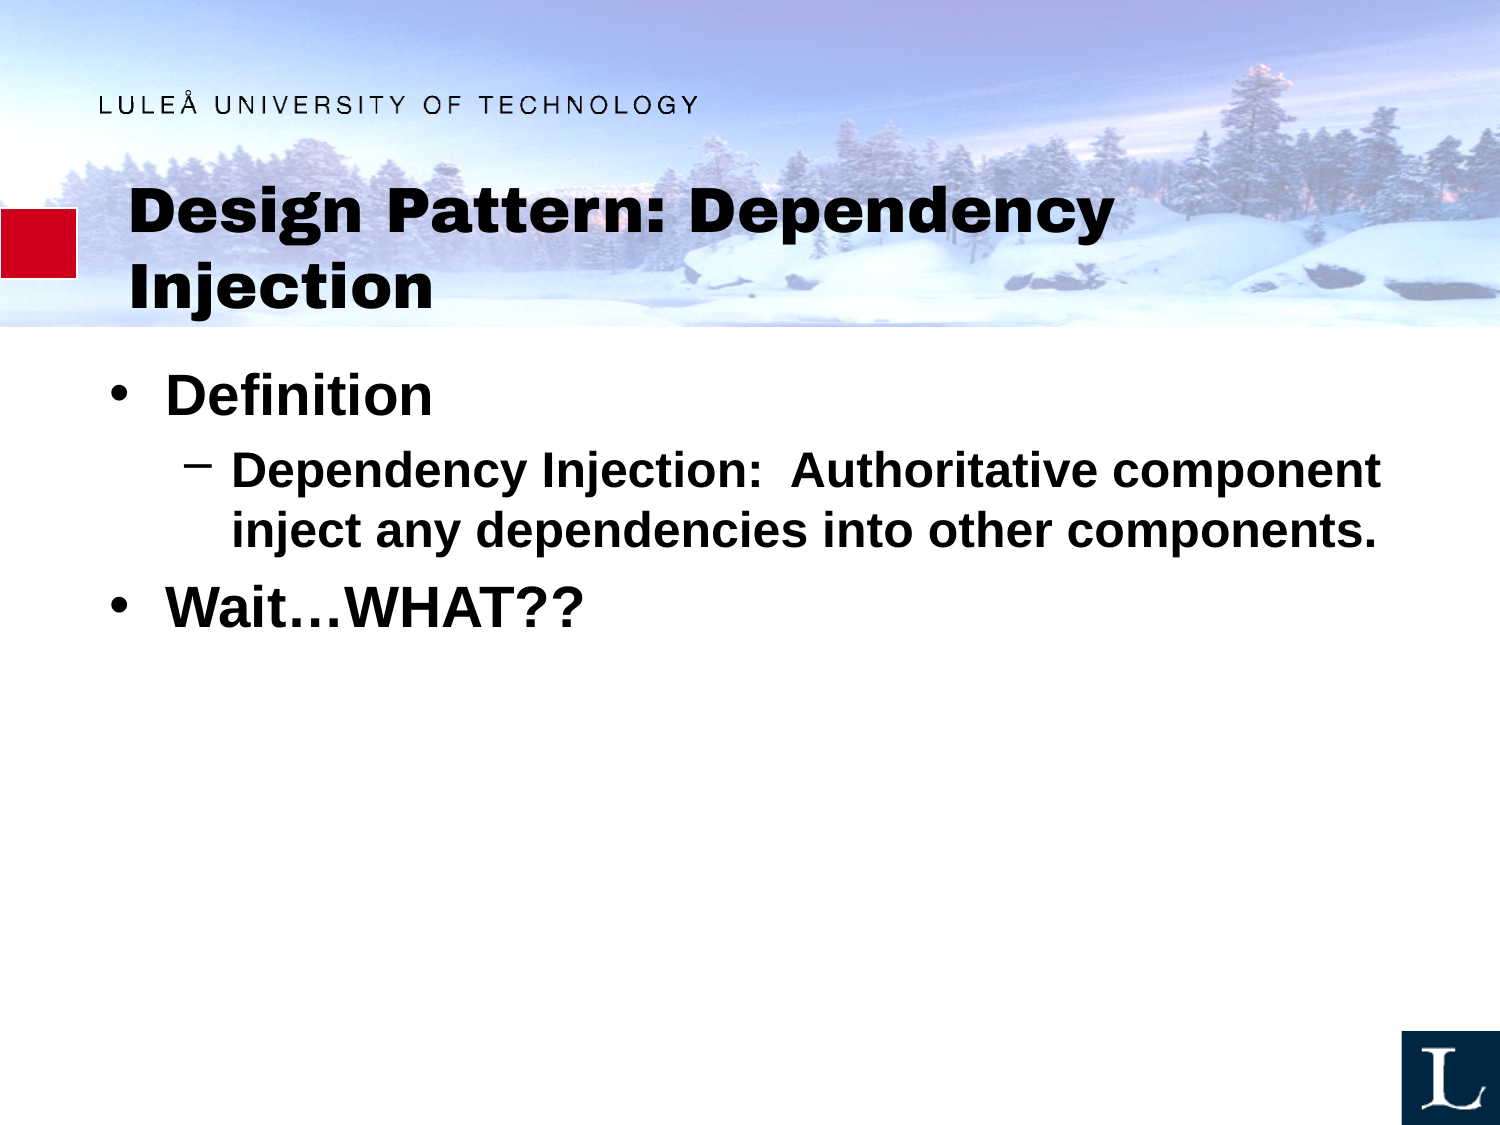

# Design Pattern: Dependency Injection
Definition
Dependency Injection:  Authoritative component inject any dependencies into other components.
Wait…WHAT??